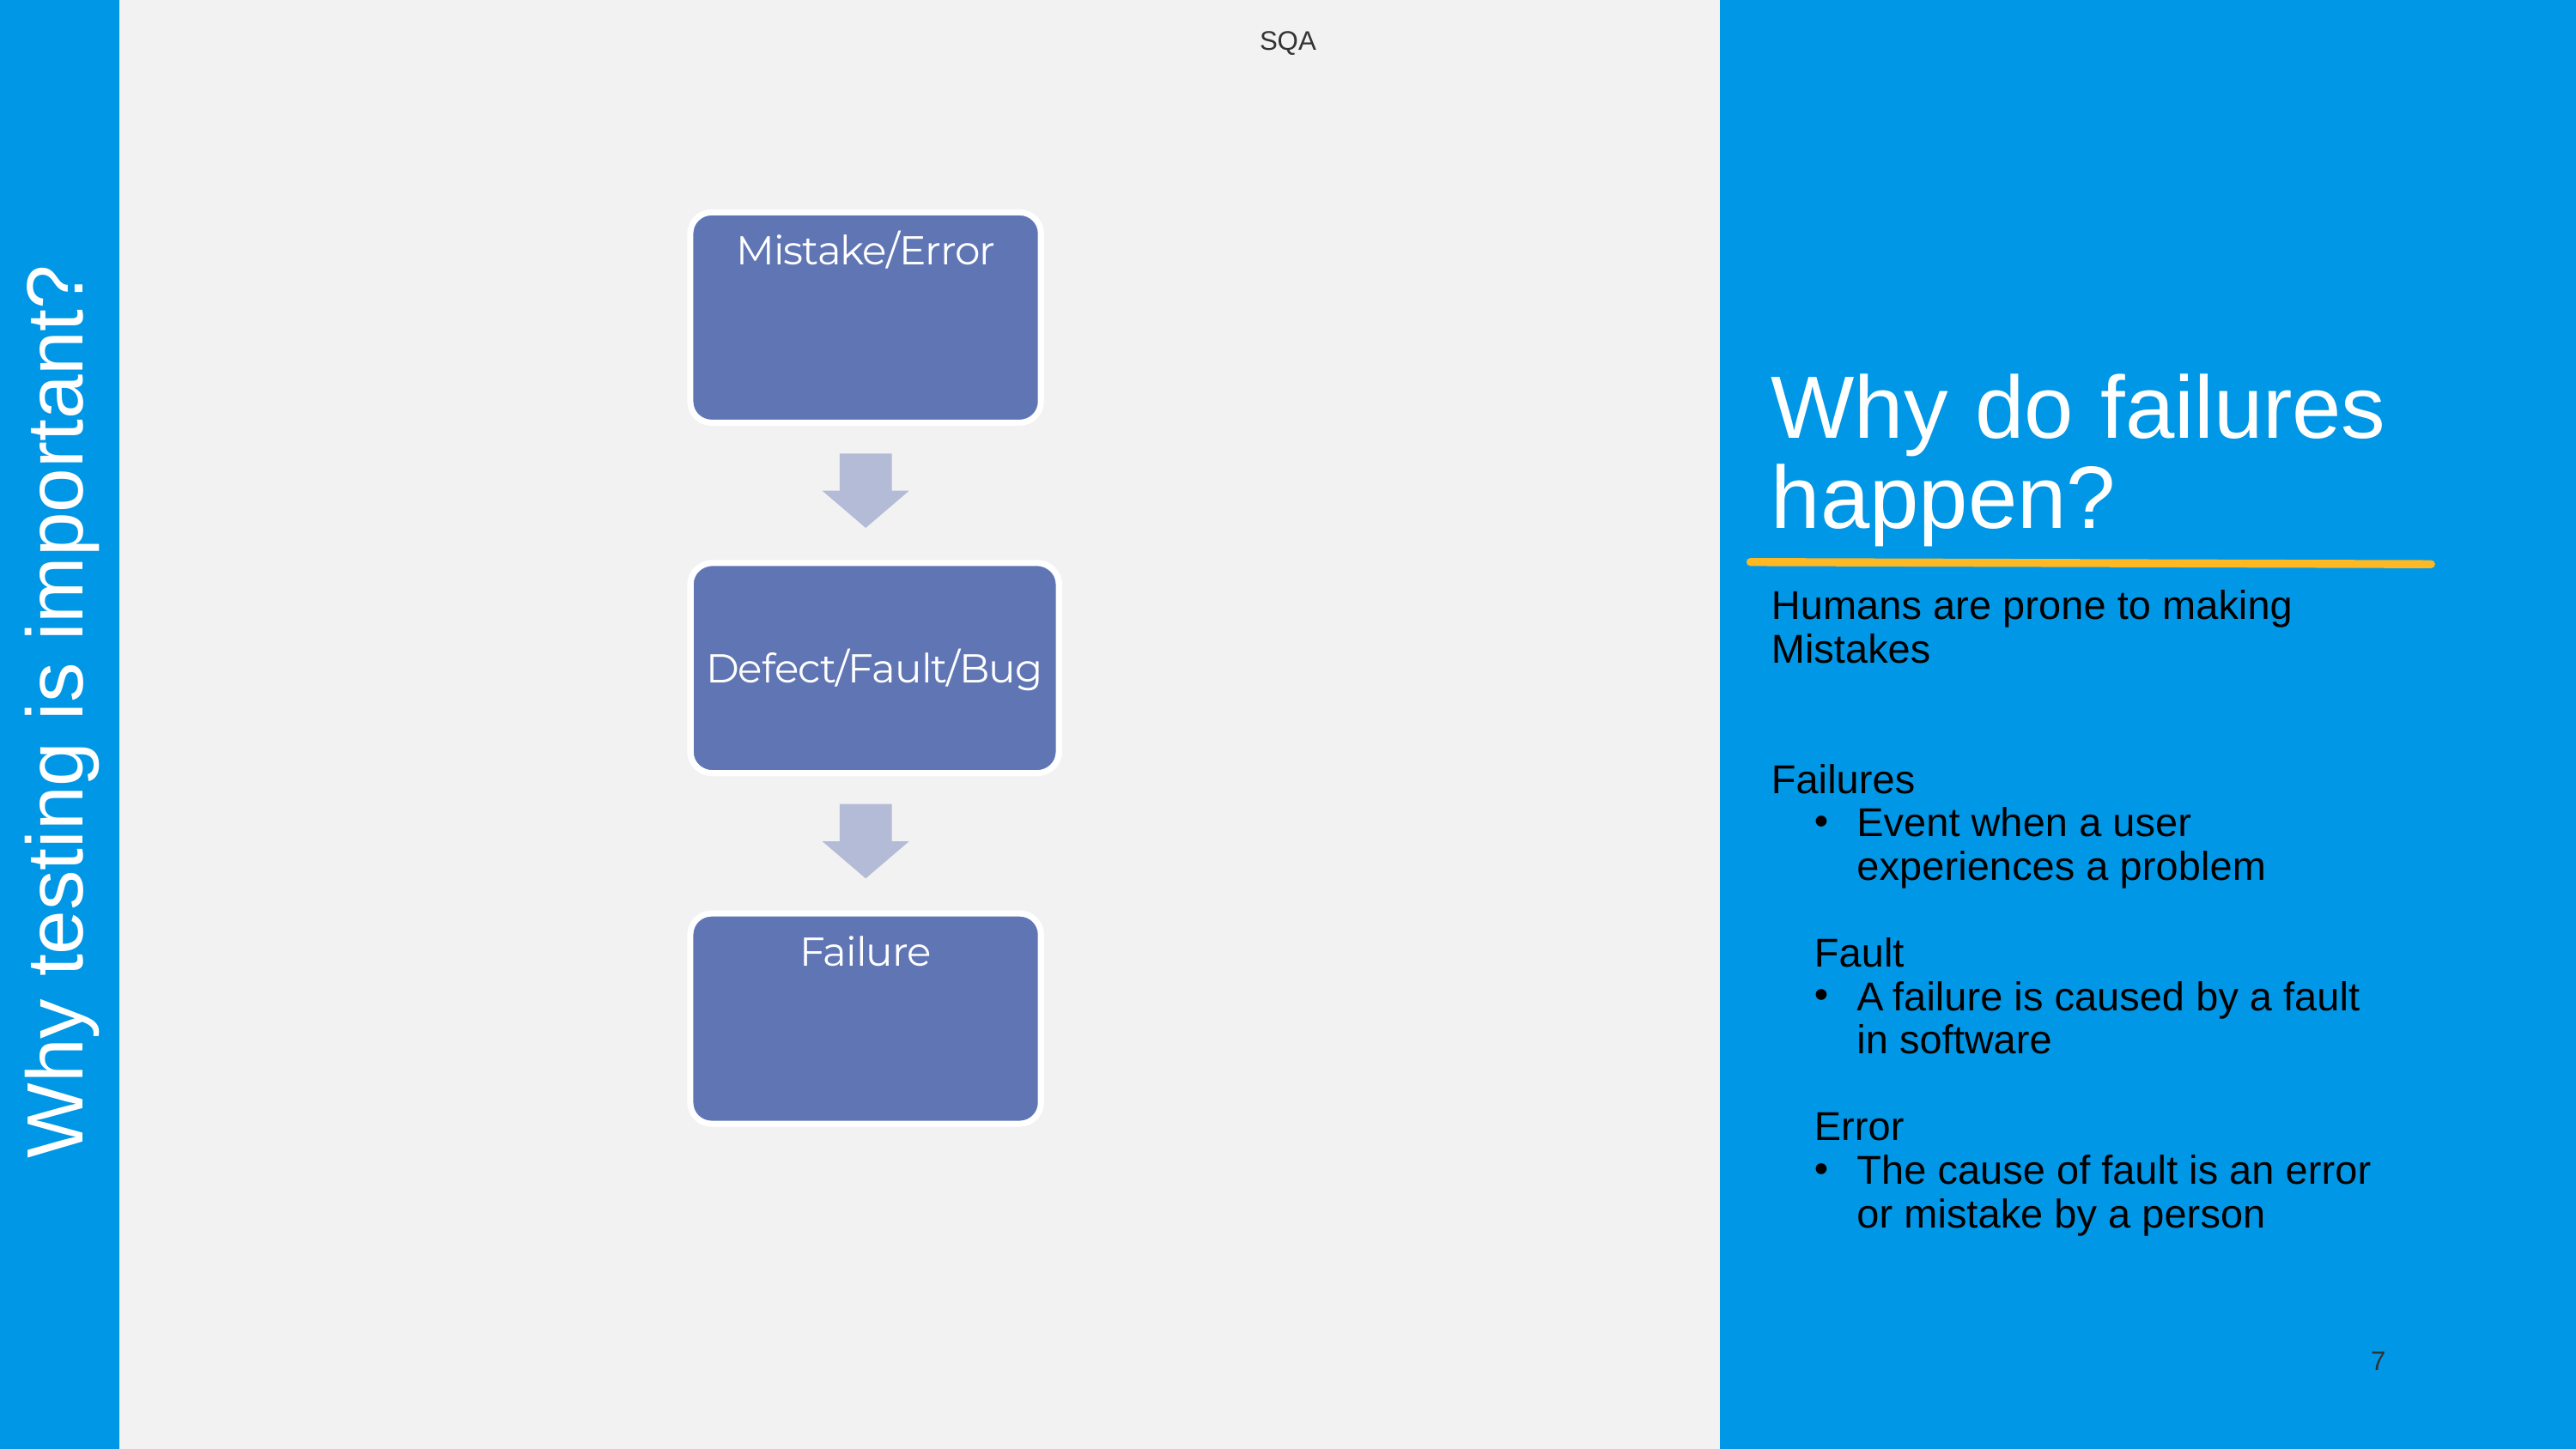

SQA

Mistake/Error
Why do failures happen?

Humans are prone to making Mistakes

Failures
Event when a user experiences a problem

Fault
A failure is caused by a fault in software

Error
The cause of fault is an error or mistake by a person
Defect/Fault/Bug
Why testing is important?

Failure
7